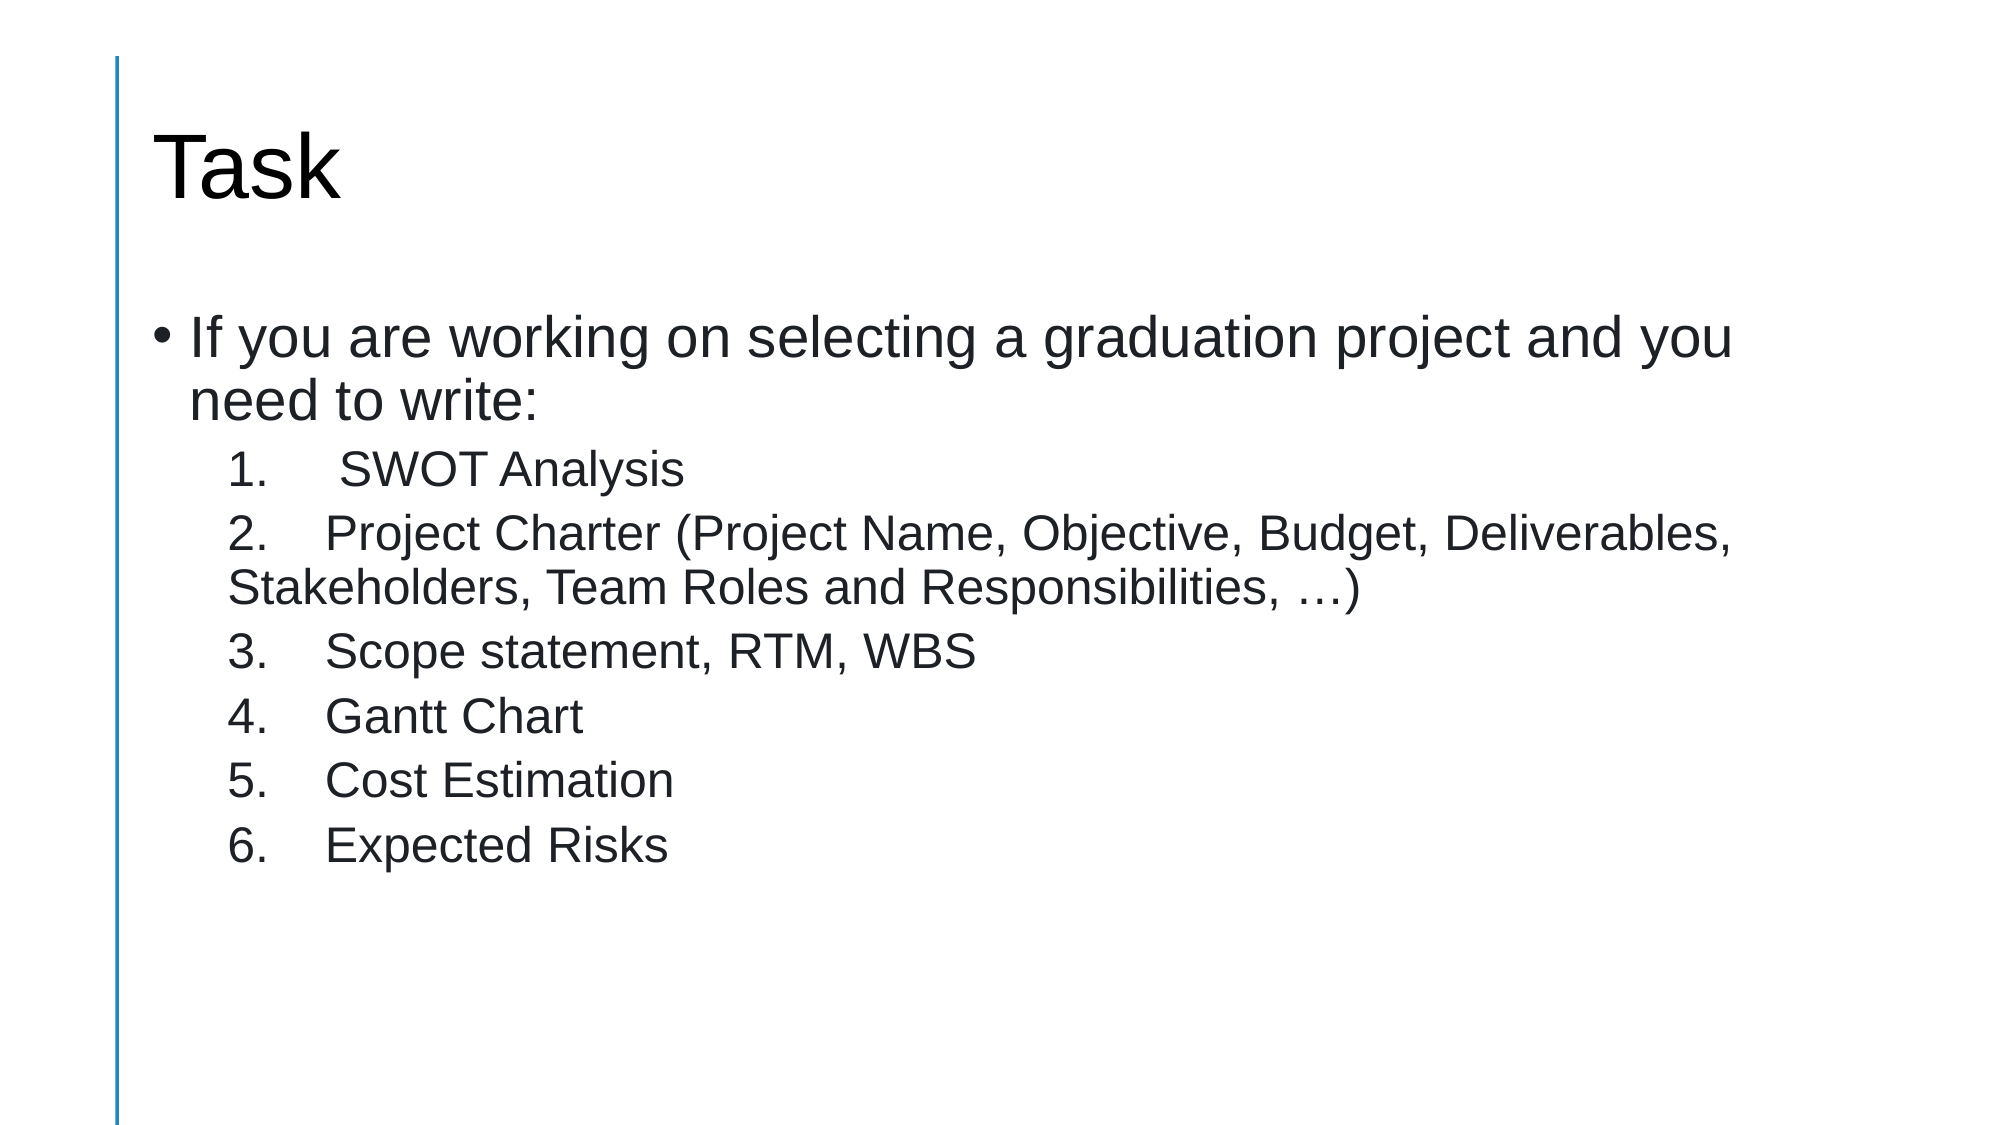

# Task
If you are working on selecting a graduation project and you need to write:
1.     SWOT Analysis
2.    Project Charter (Project Name, Objective, Budget, Deliverables, Stakeholders, Team Roles and Responsibilities, …)
3.    Scope statement, RTM, WBS
4.    Gantt Chart
5.    Cost Estimation
6.    Expected Risks